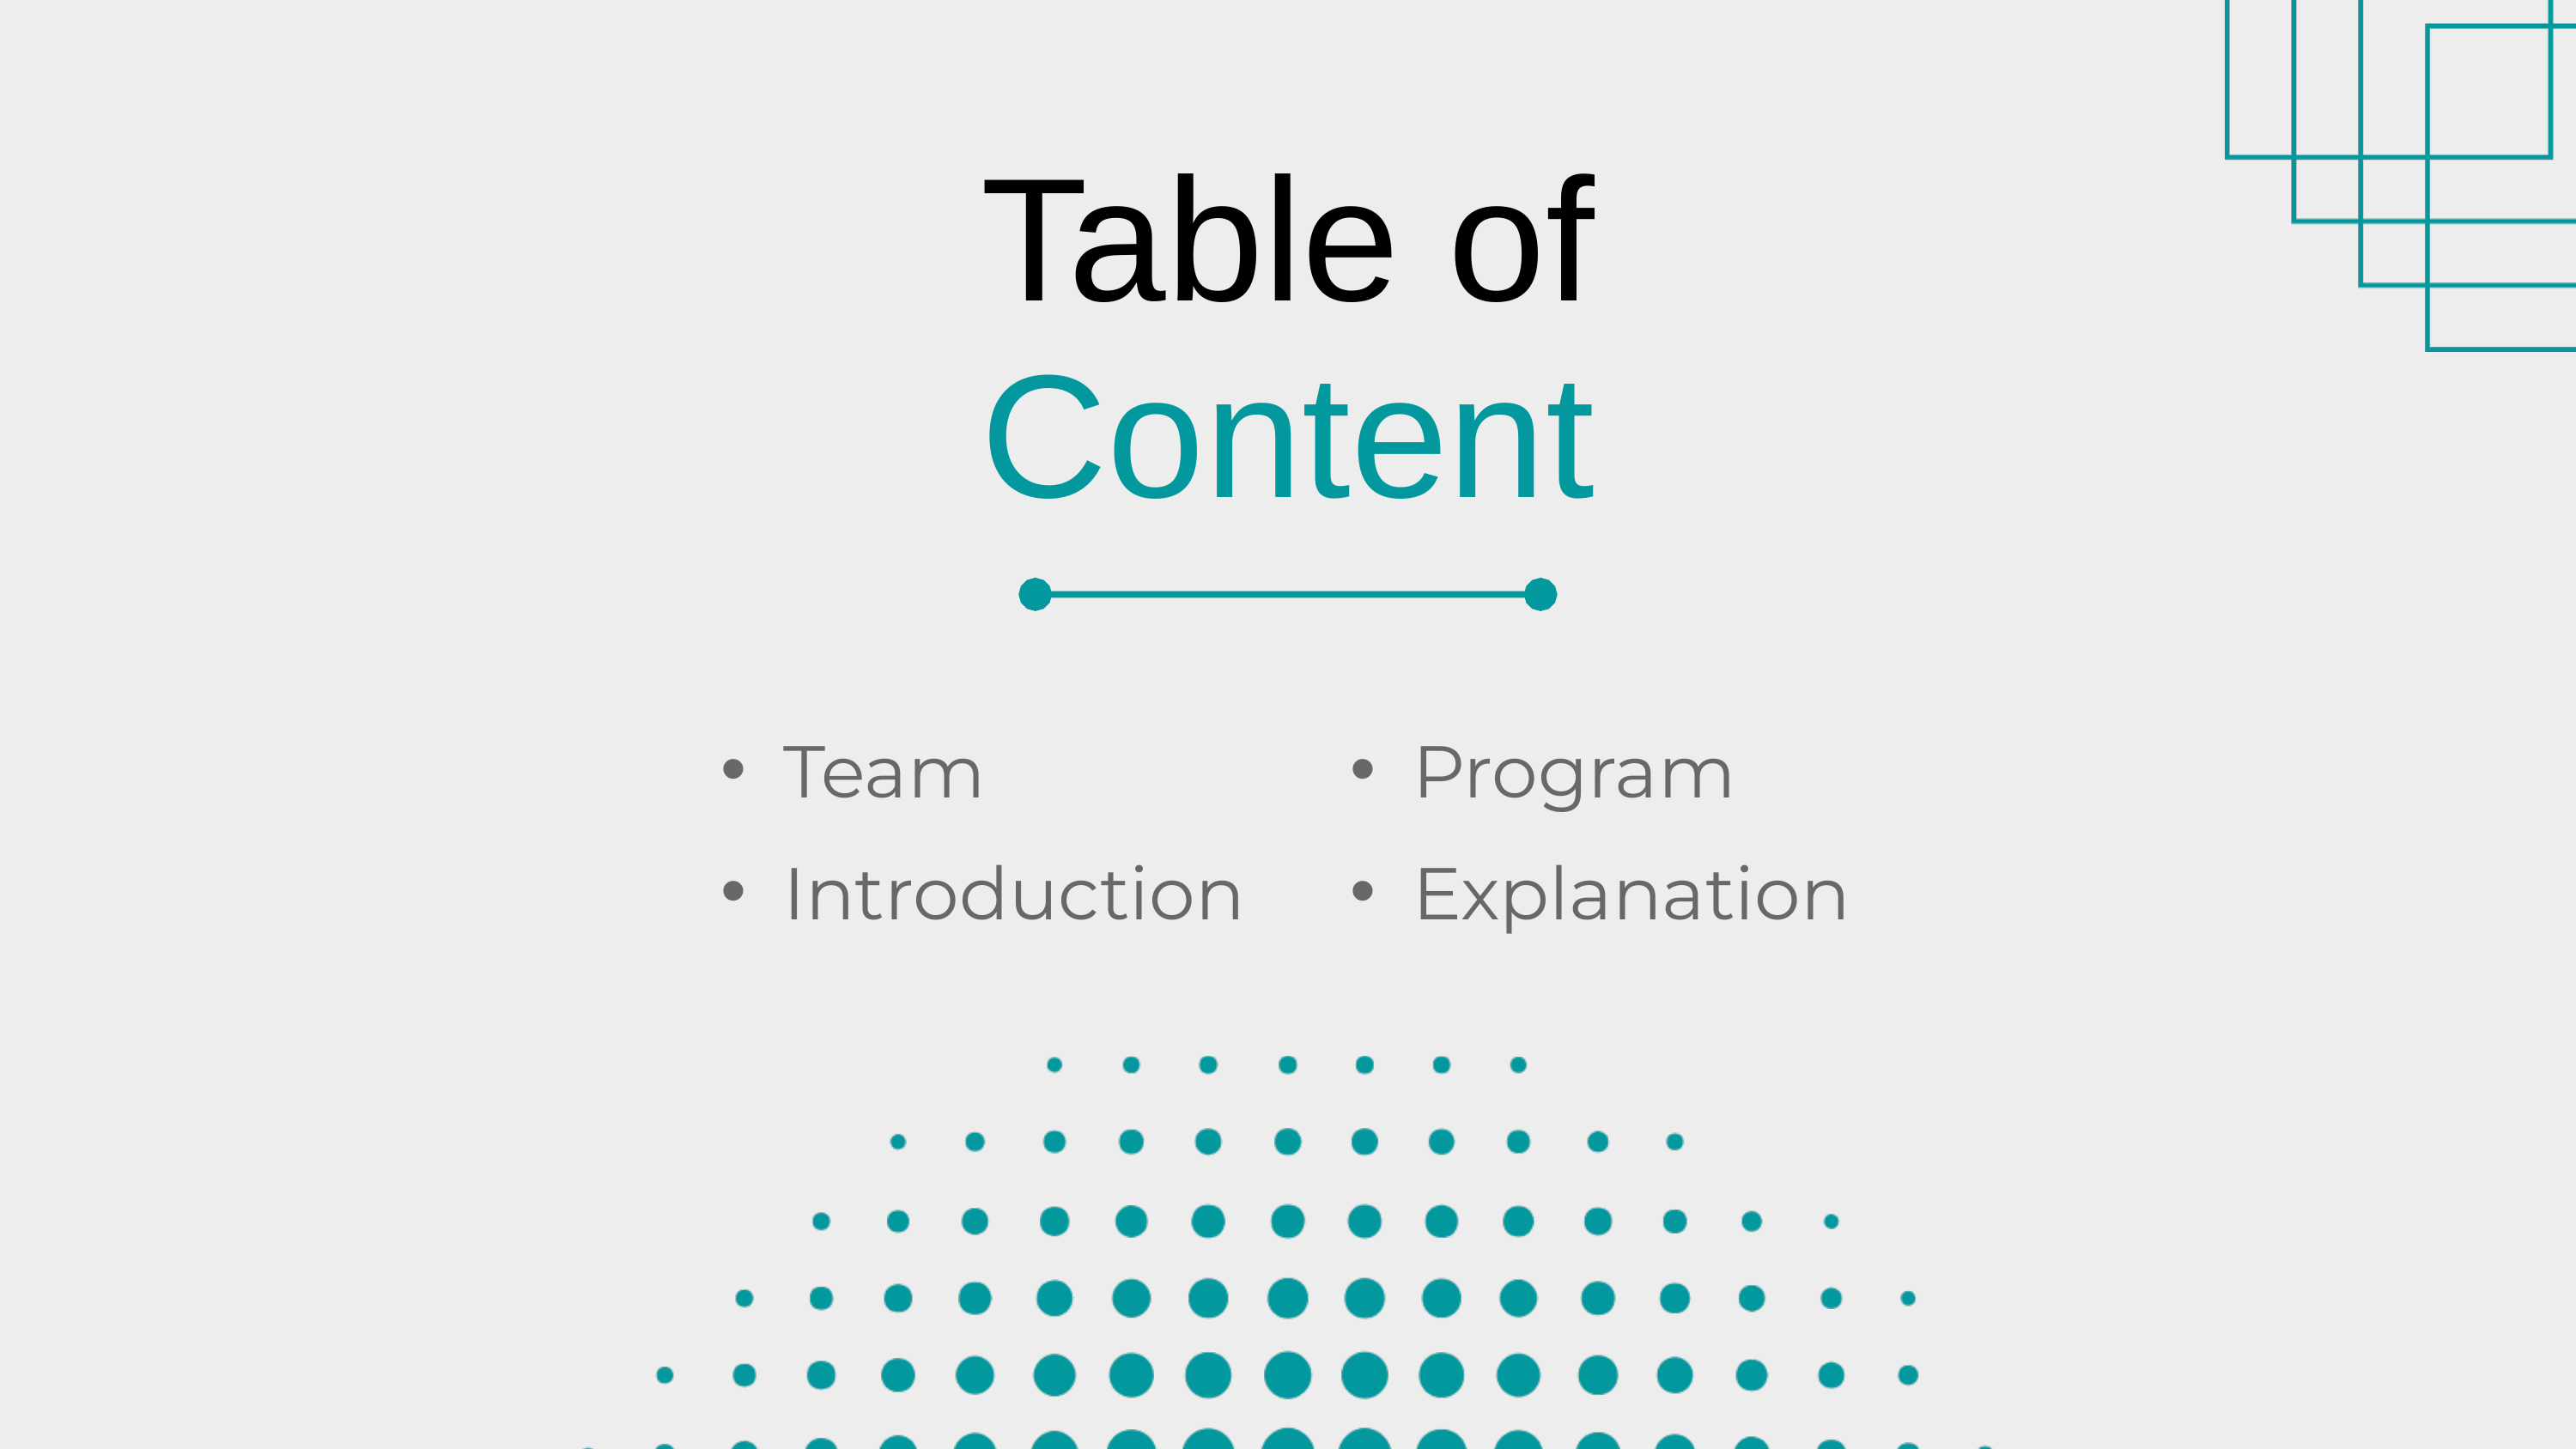

Table of
Content

Team
Introduction
Program
Explanation